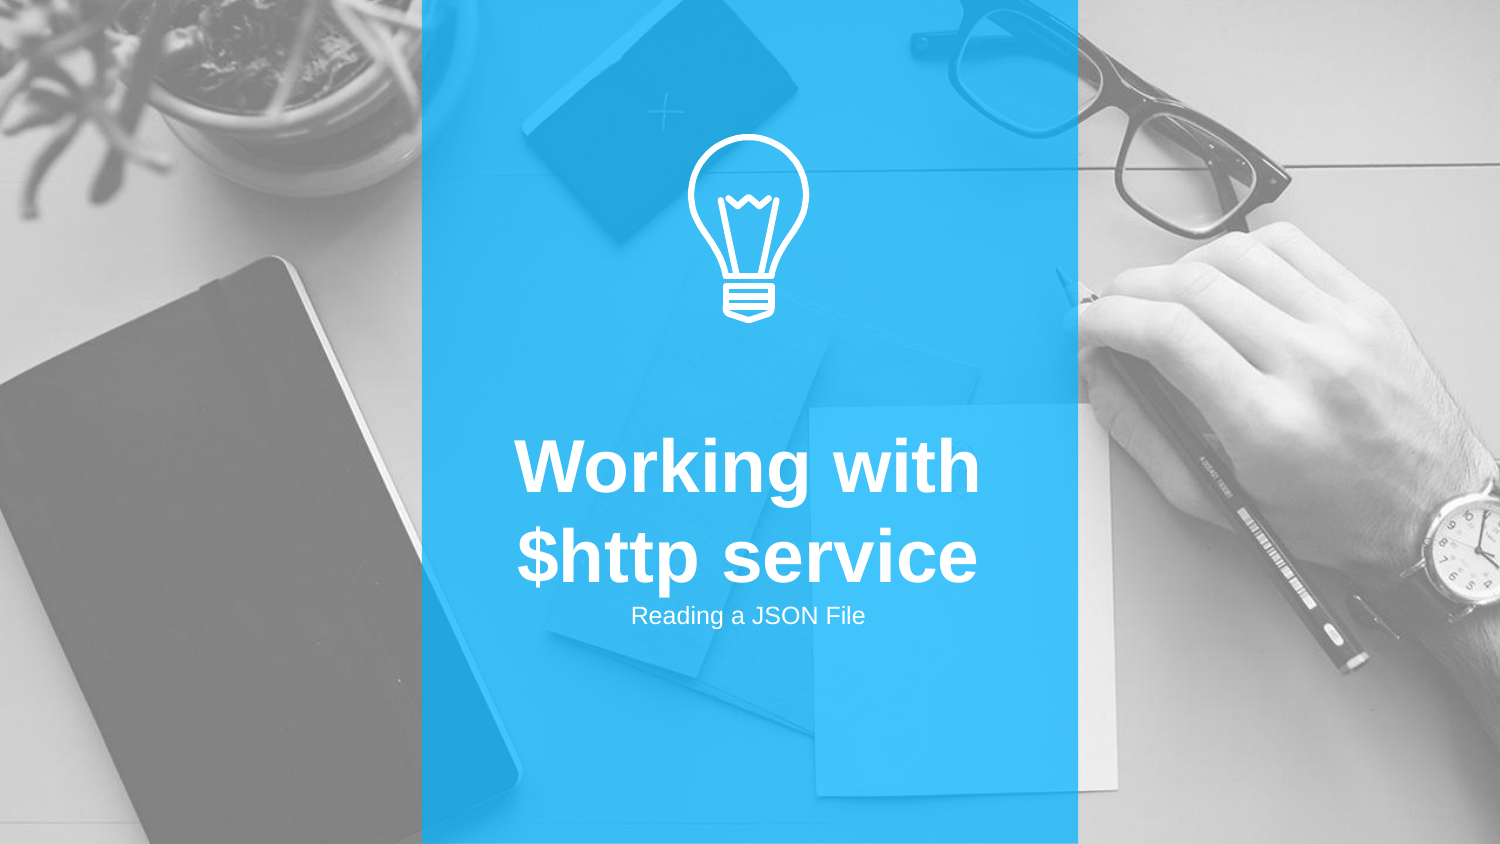

Working with $http service
Reading a JSON File